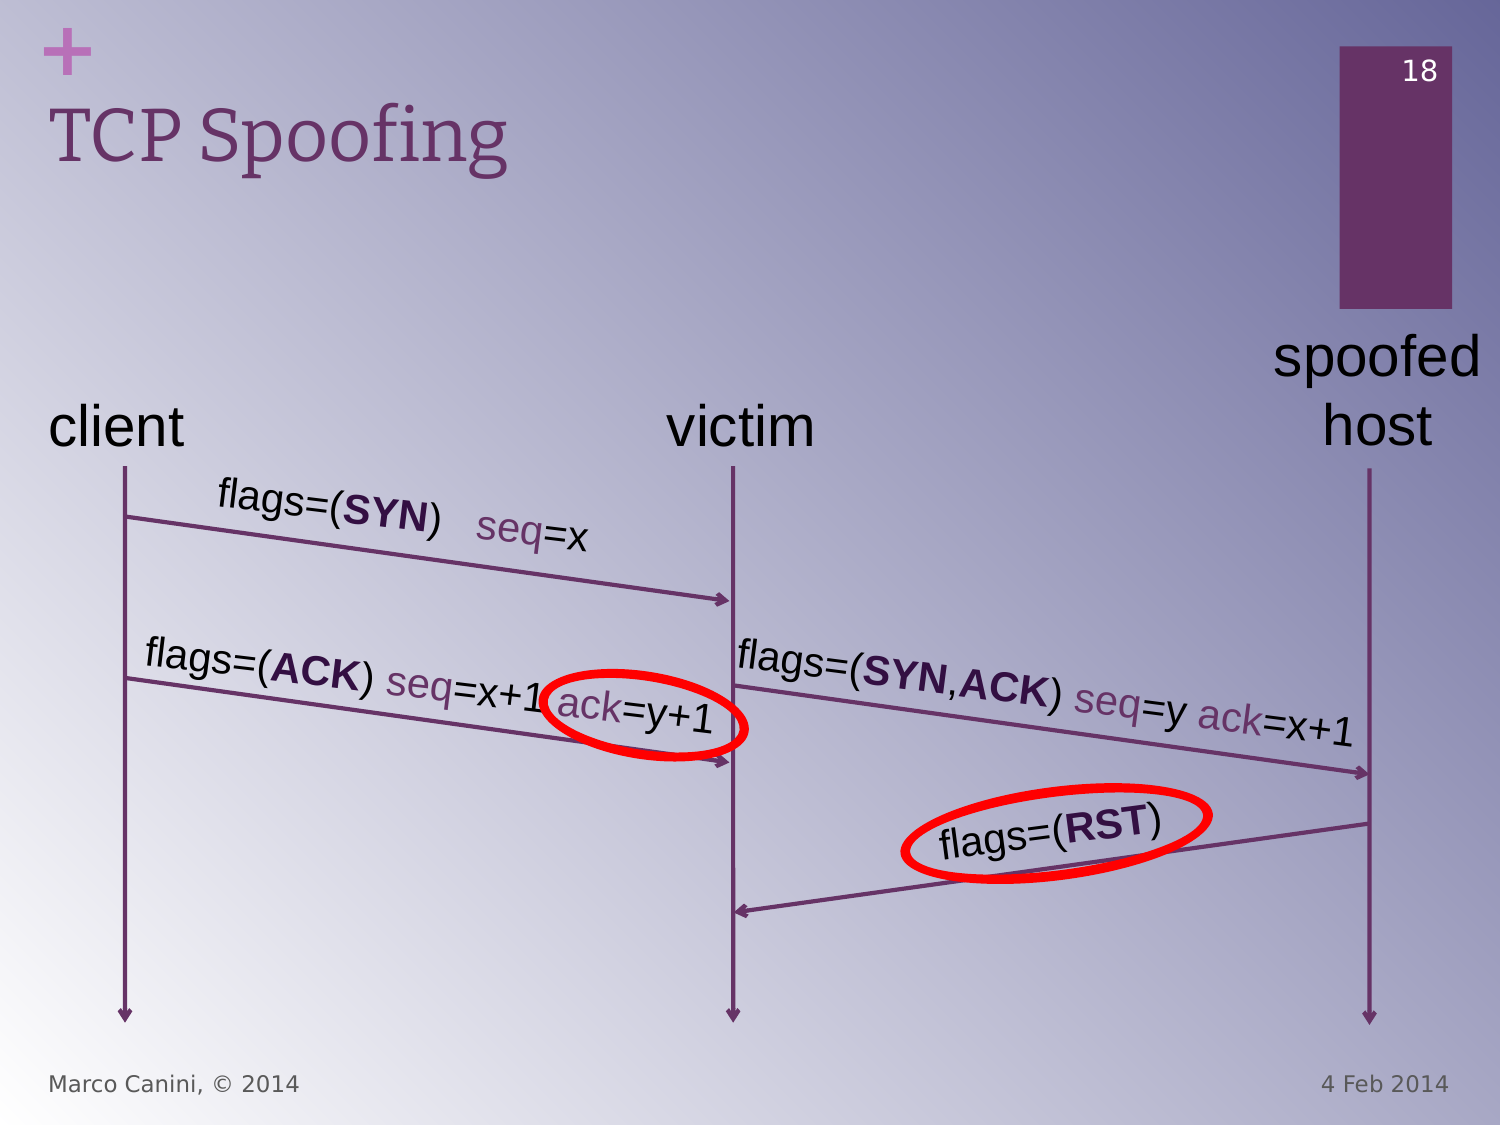

18
# TCP Spoofing
spoofed
host
client
victim

flags=(SYN)   seq=x

flags=(ACK) seq=x+1 ack=y+1
flags=(SYN,ACK) seq=y ack=x+1

flags=(RST)

Marco Canini, © 2014
4 Feb 2014